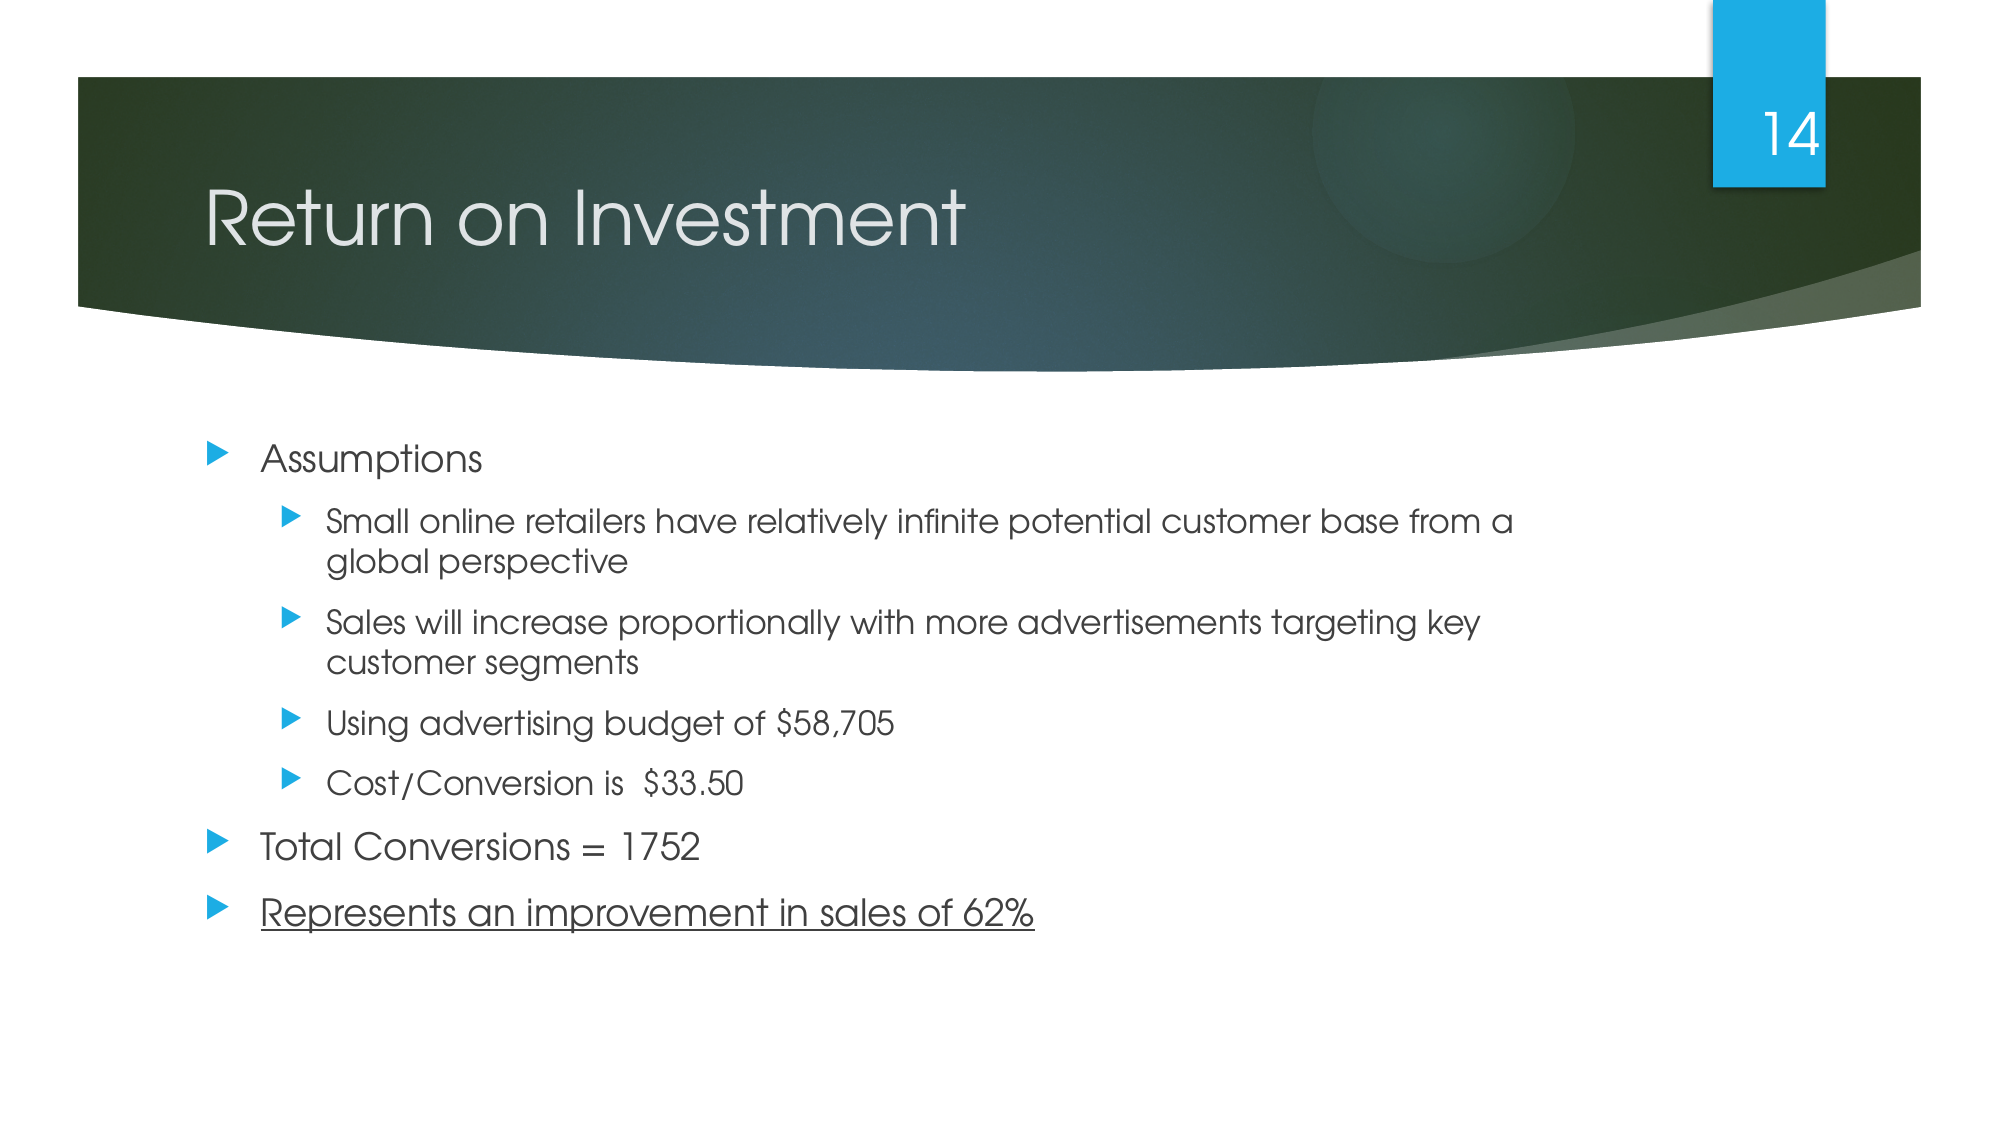

14
# Return on Investment
Assumptions
Small online retailers have relatively infinite potential customer base from a global perspective
Sales will increase proportionally with more advertisements targeting key customer segments
Using advertising budget of $58,705
Cost/Conversion is  $33.50
Total Conversions = 1752
Represents an improvement in sales of 62%